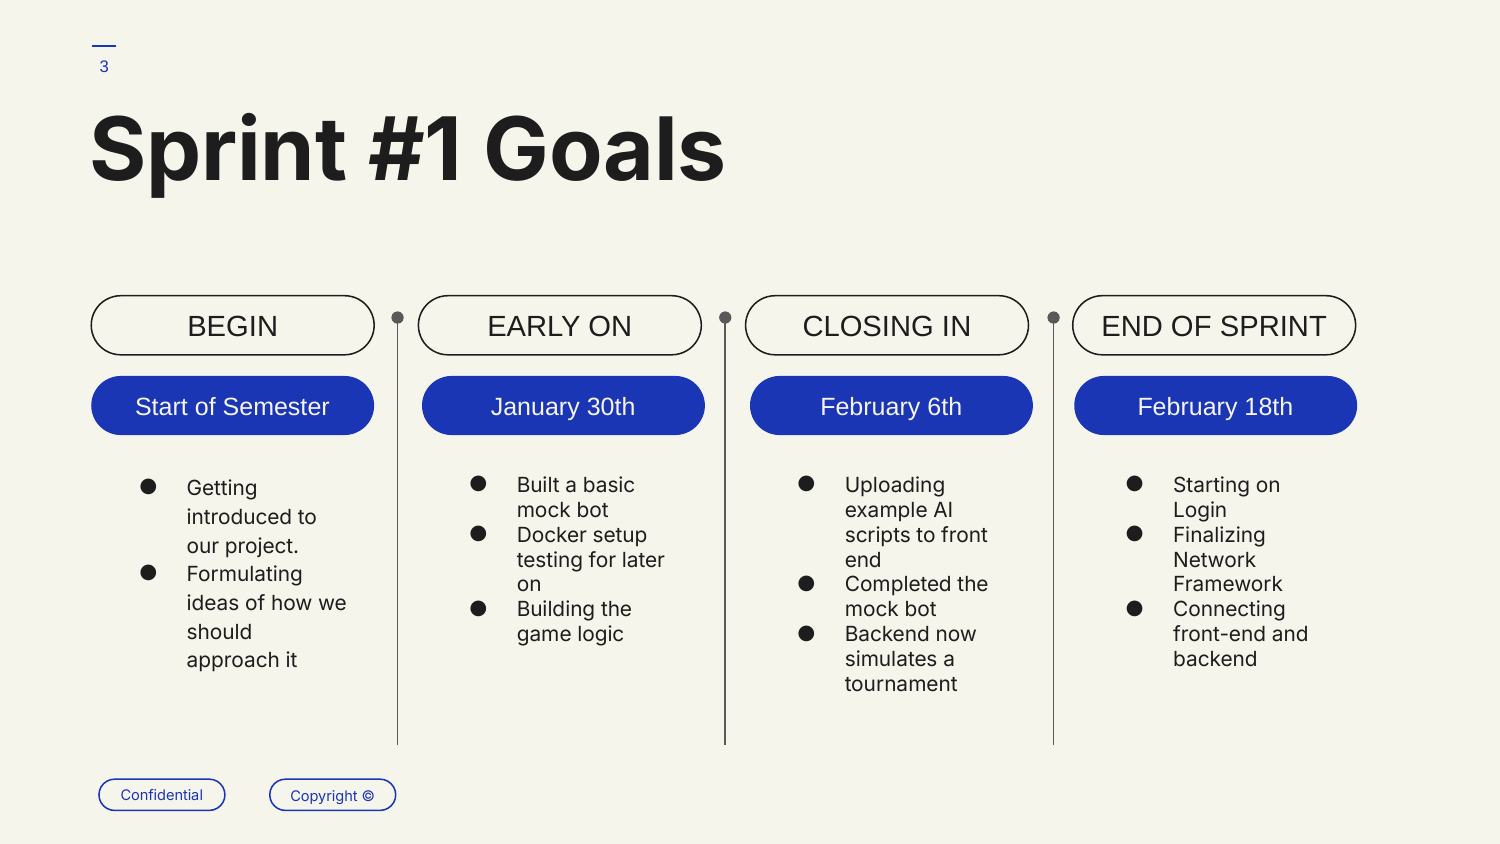

3
# Sprint #1 Goals
BEGIN
EARLY ON
CLOSING IN
END OF SPRINT
Start of Semester
January 30th
February 6th
February 18th
Getting introduced to our project.
Formulating ideas of how we should approach it

Built a basic mock bot
Docker setup testing for later on
Building the game logic

Uploading example AI scripts to front end
Completed the mock bot
Backend now simulates a tournament

Starting on Login
Finalizing Network Framework
Connecting front-end and backend